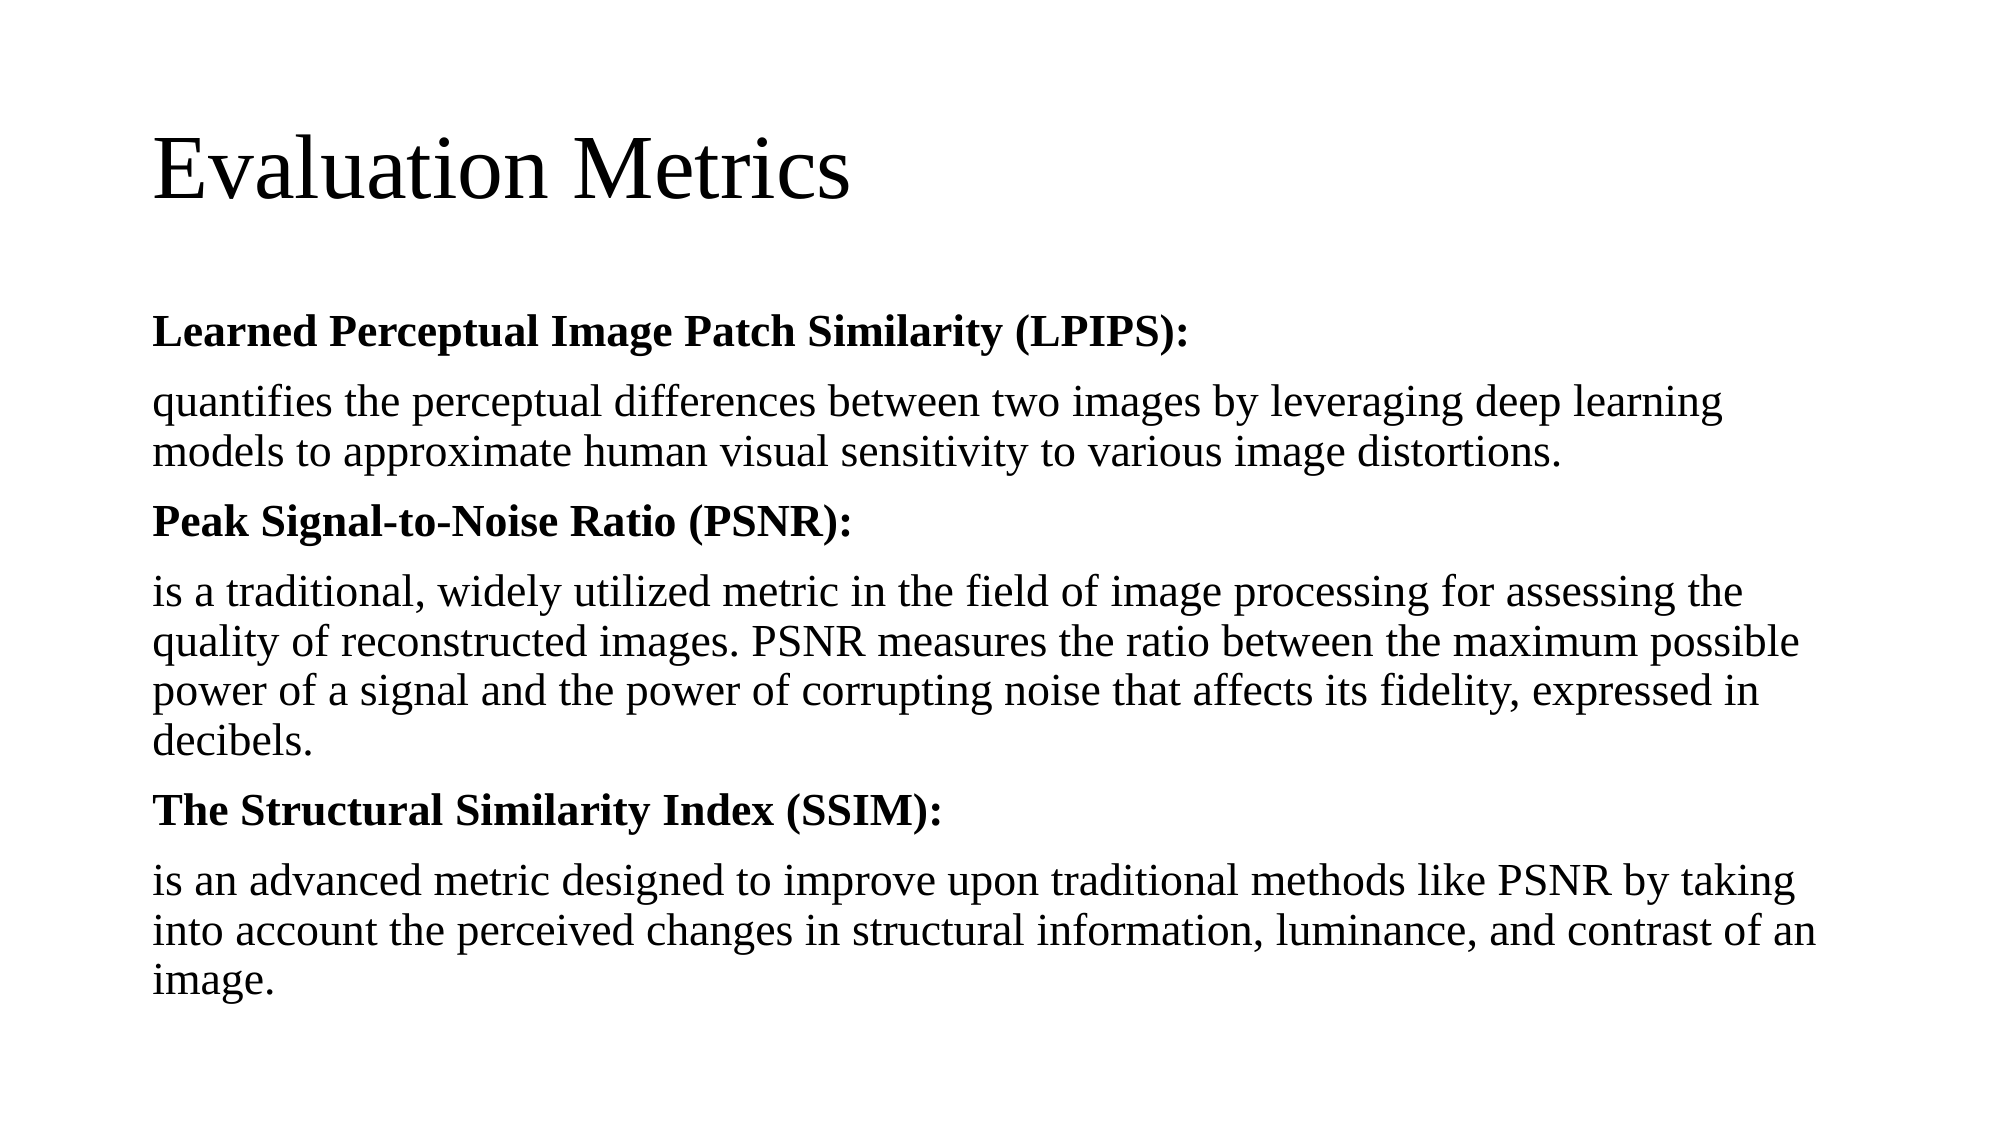

# Evaluation Metrics
Learned Perceptual Image Patch Similarity (LPIPS):
quantifies the perceptual differences between two images by leveraging deep learning models to approximate human visual sensitivity to various image distortions.
Peak Signal-to-Noise Ratio (PSNR):
is a traditional, widely utilized metric in the field of image processing for assessing the quality of reconstructed images. PSNR measures the ratio between the maximum possible power of a signal and the power of corrupting noise that affects its fidelity, expressed in decibels.
The Structural Similarity Index (SSIM):
is an advanced metric designed to improve upon traditional methods like PSNR by taking into account the perceived changes in structural information, luminance, and contrast of an image.